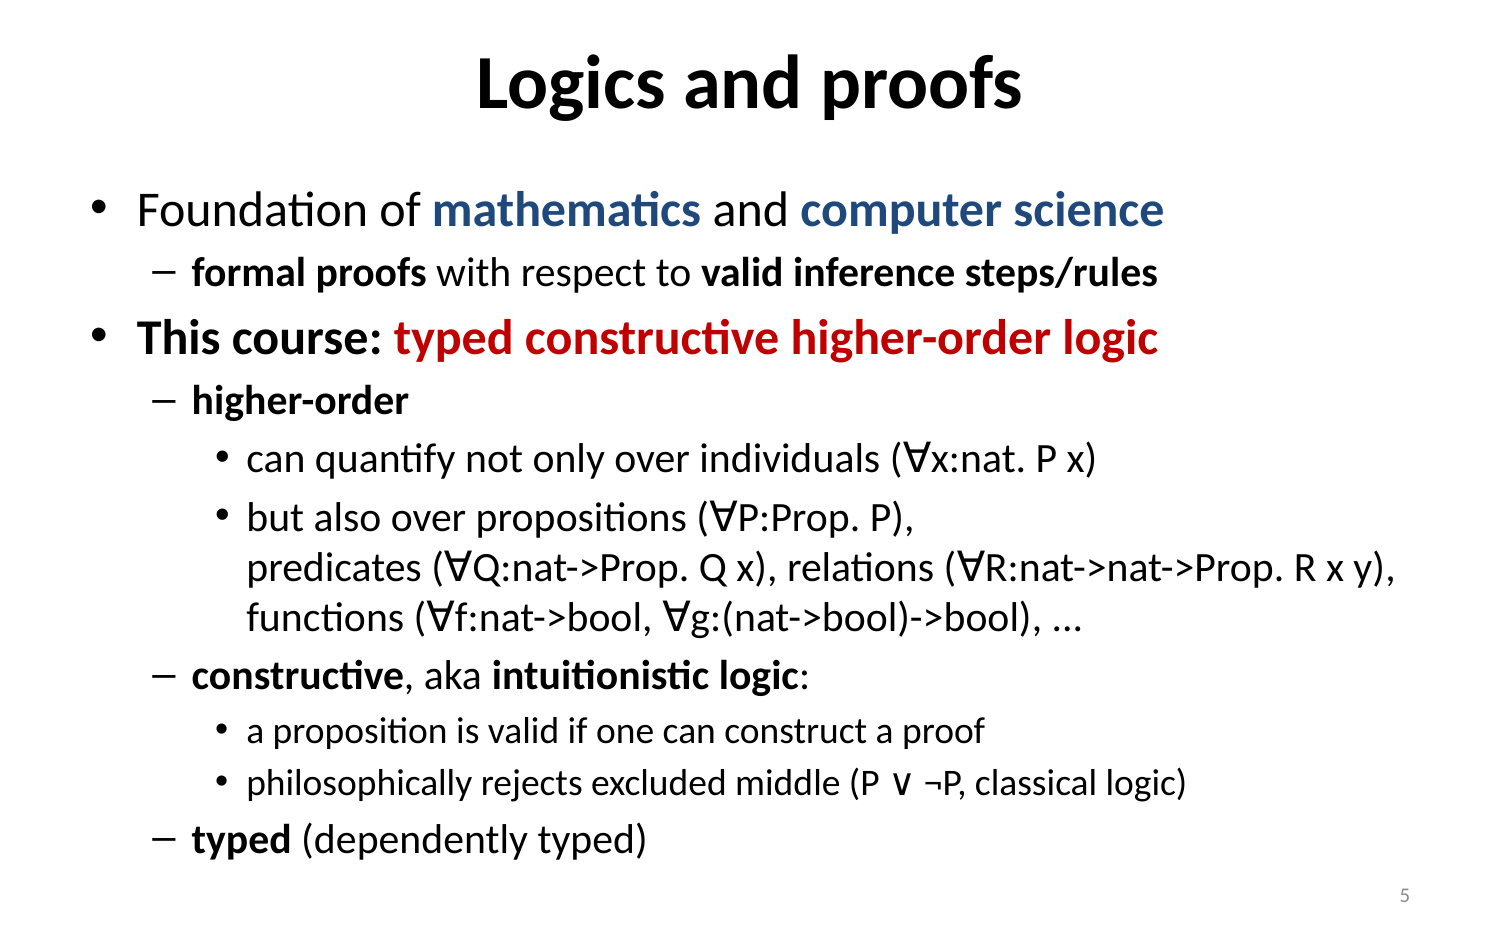

# Logics and proofs
Foundation of mathematics and computer science
formal proofs with respect to valid inference steps/rules
This course: typed constructive higher-order logic
higher-order
can quantify not only over individuals (∀x:nat. P x)
but also over propositions (∀P:Prop. P),
predicates (∀Q:nat->Prop. Q x), relations (∀R:nat->nat->Prop. R x y), functions (∀f:nat->bool, ∀g:(nat->bool)->bool), ...
constructive, aka intuitionistic logic:
a proposition is valid if one can construct a proof
philosophically rejects excluded middle (P ∨ ¬P, classical logic)
typed (dependently typed)
5